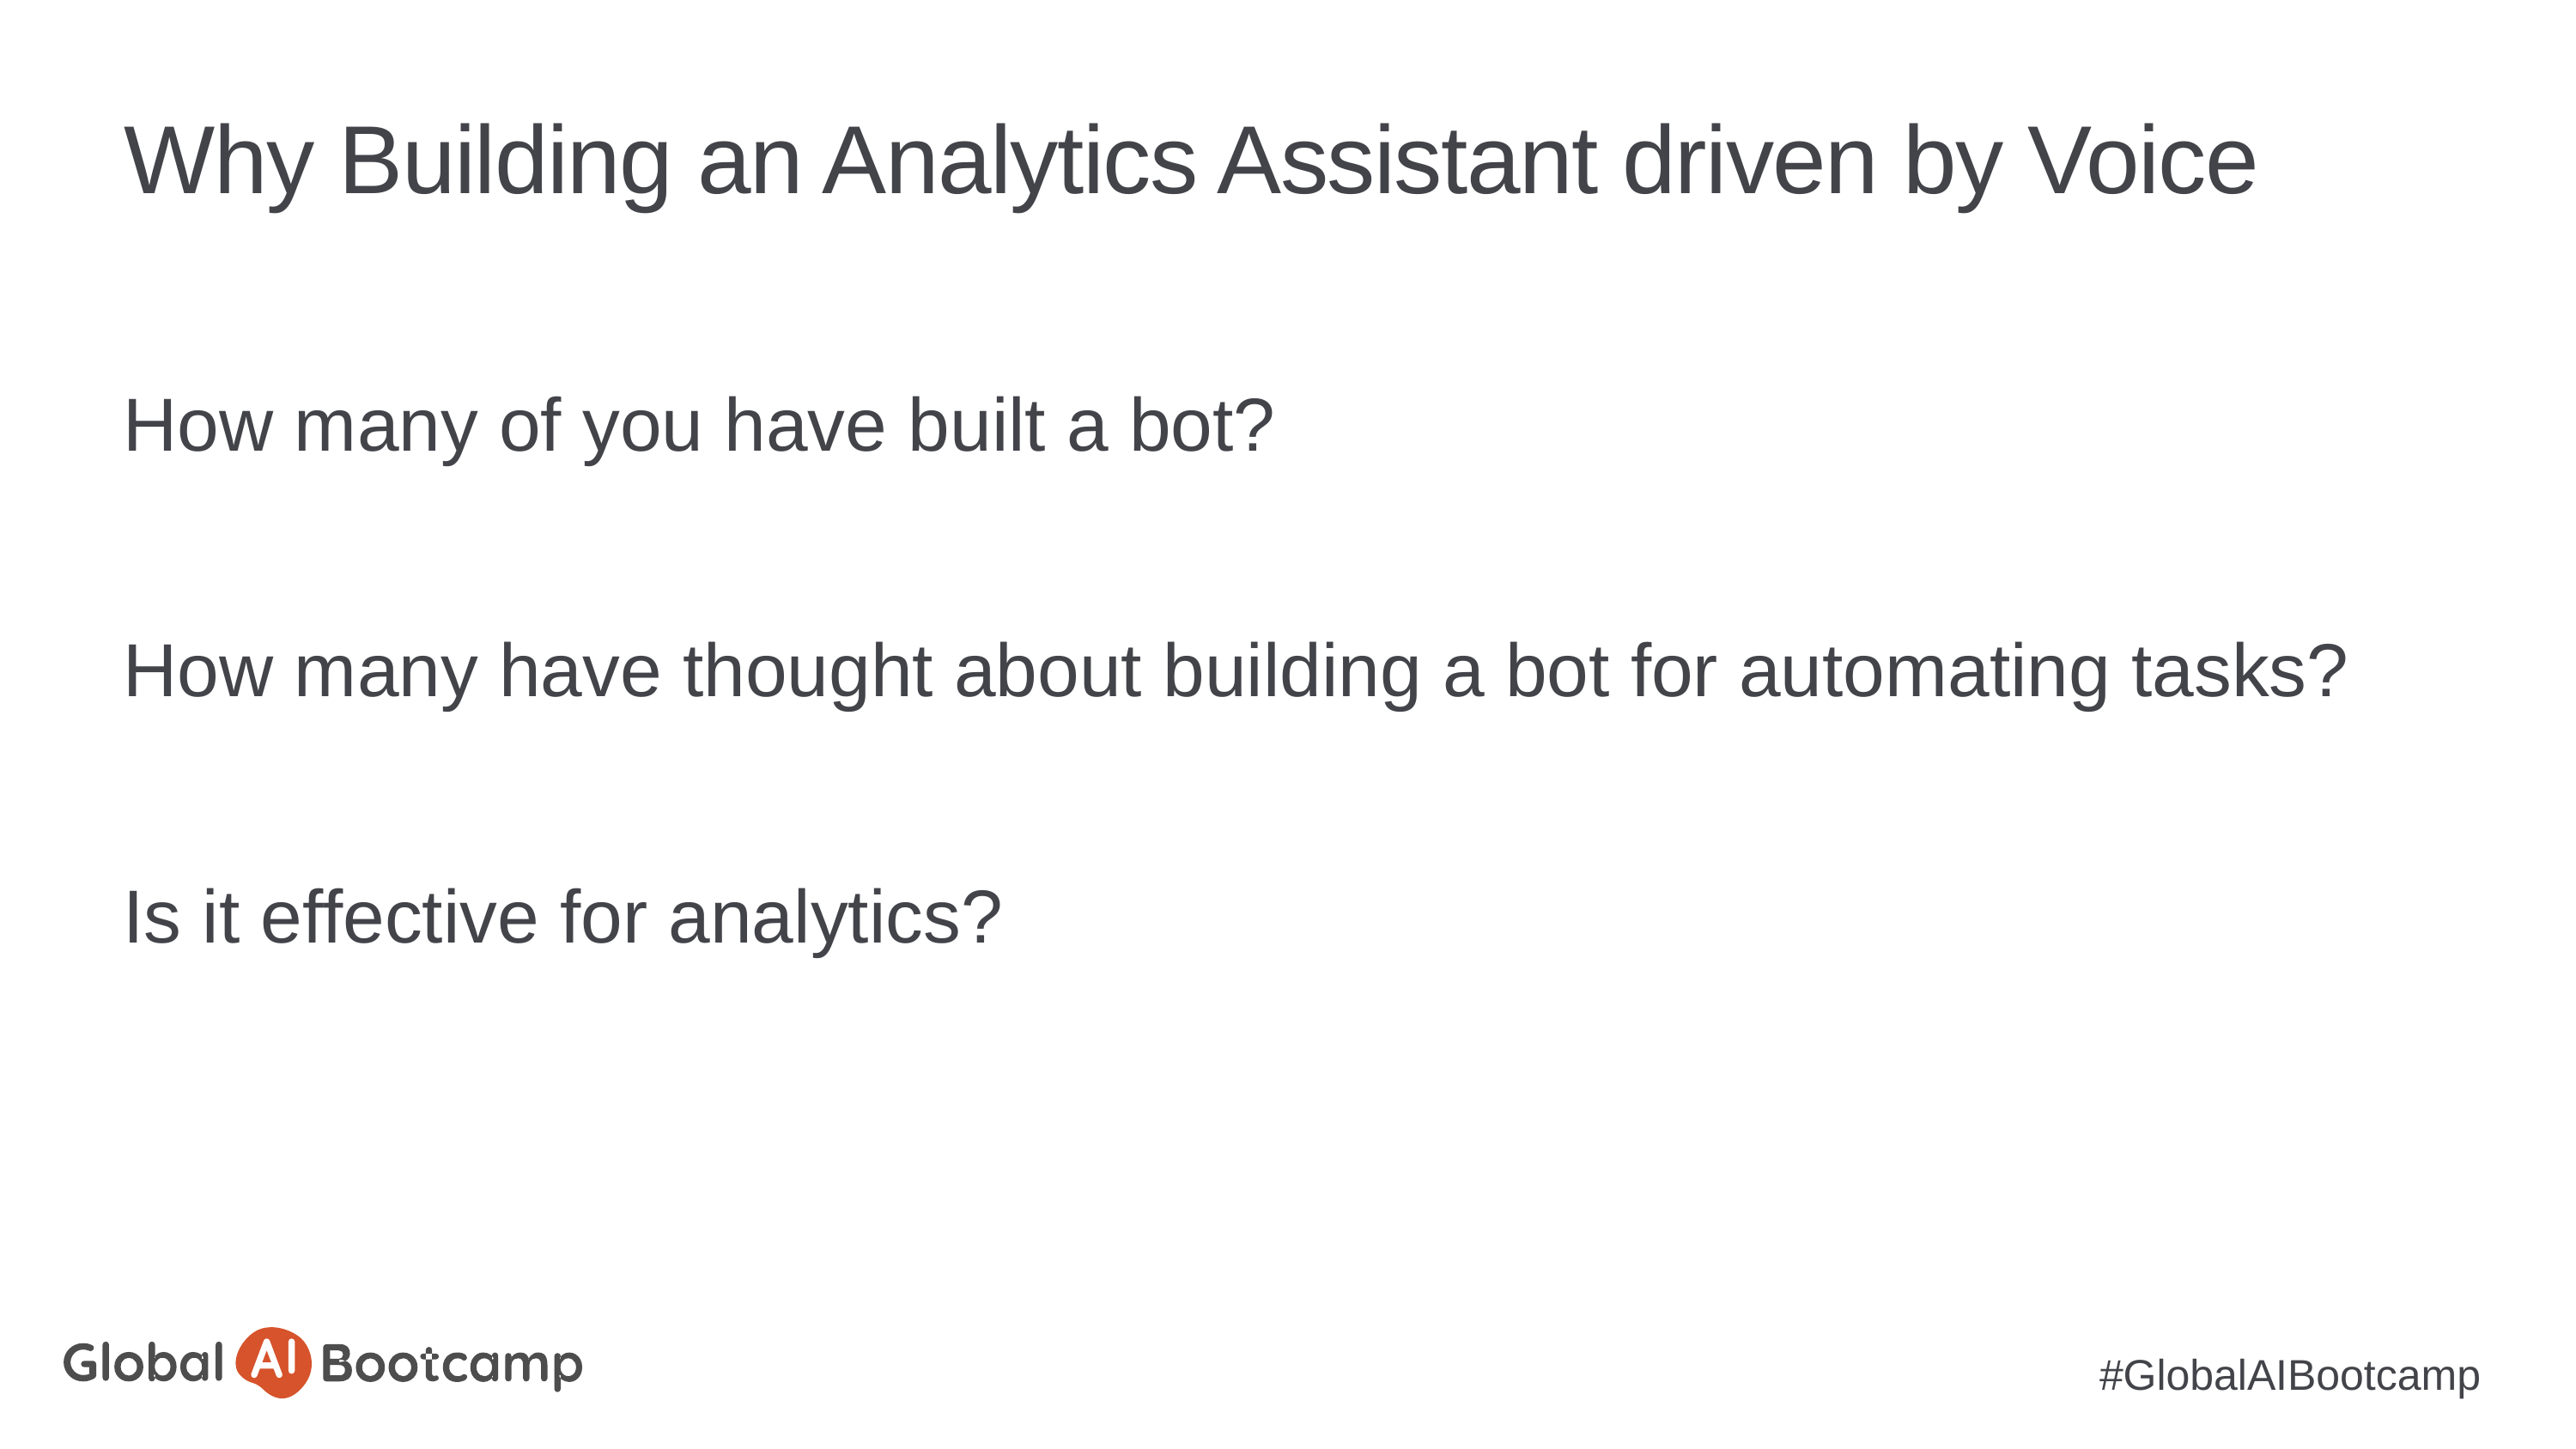

# Why Building an Analytics Assistant driven by Voice
How many of you have built a bot?

How many have thought about building a bot for automating tasks?

Is it effective for analytics?